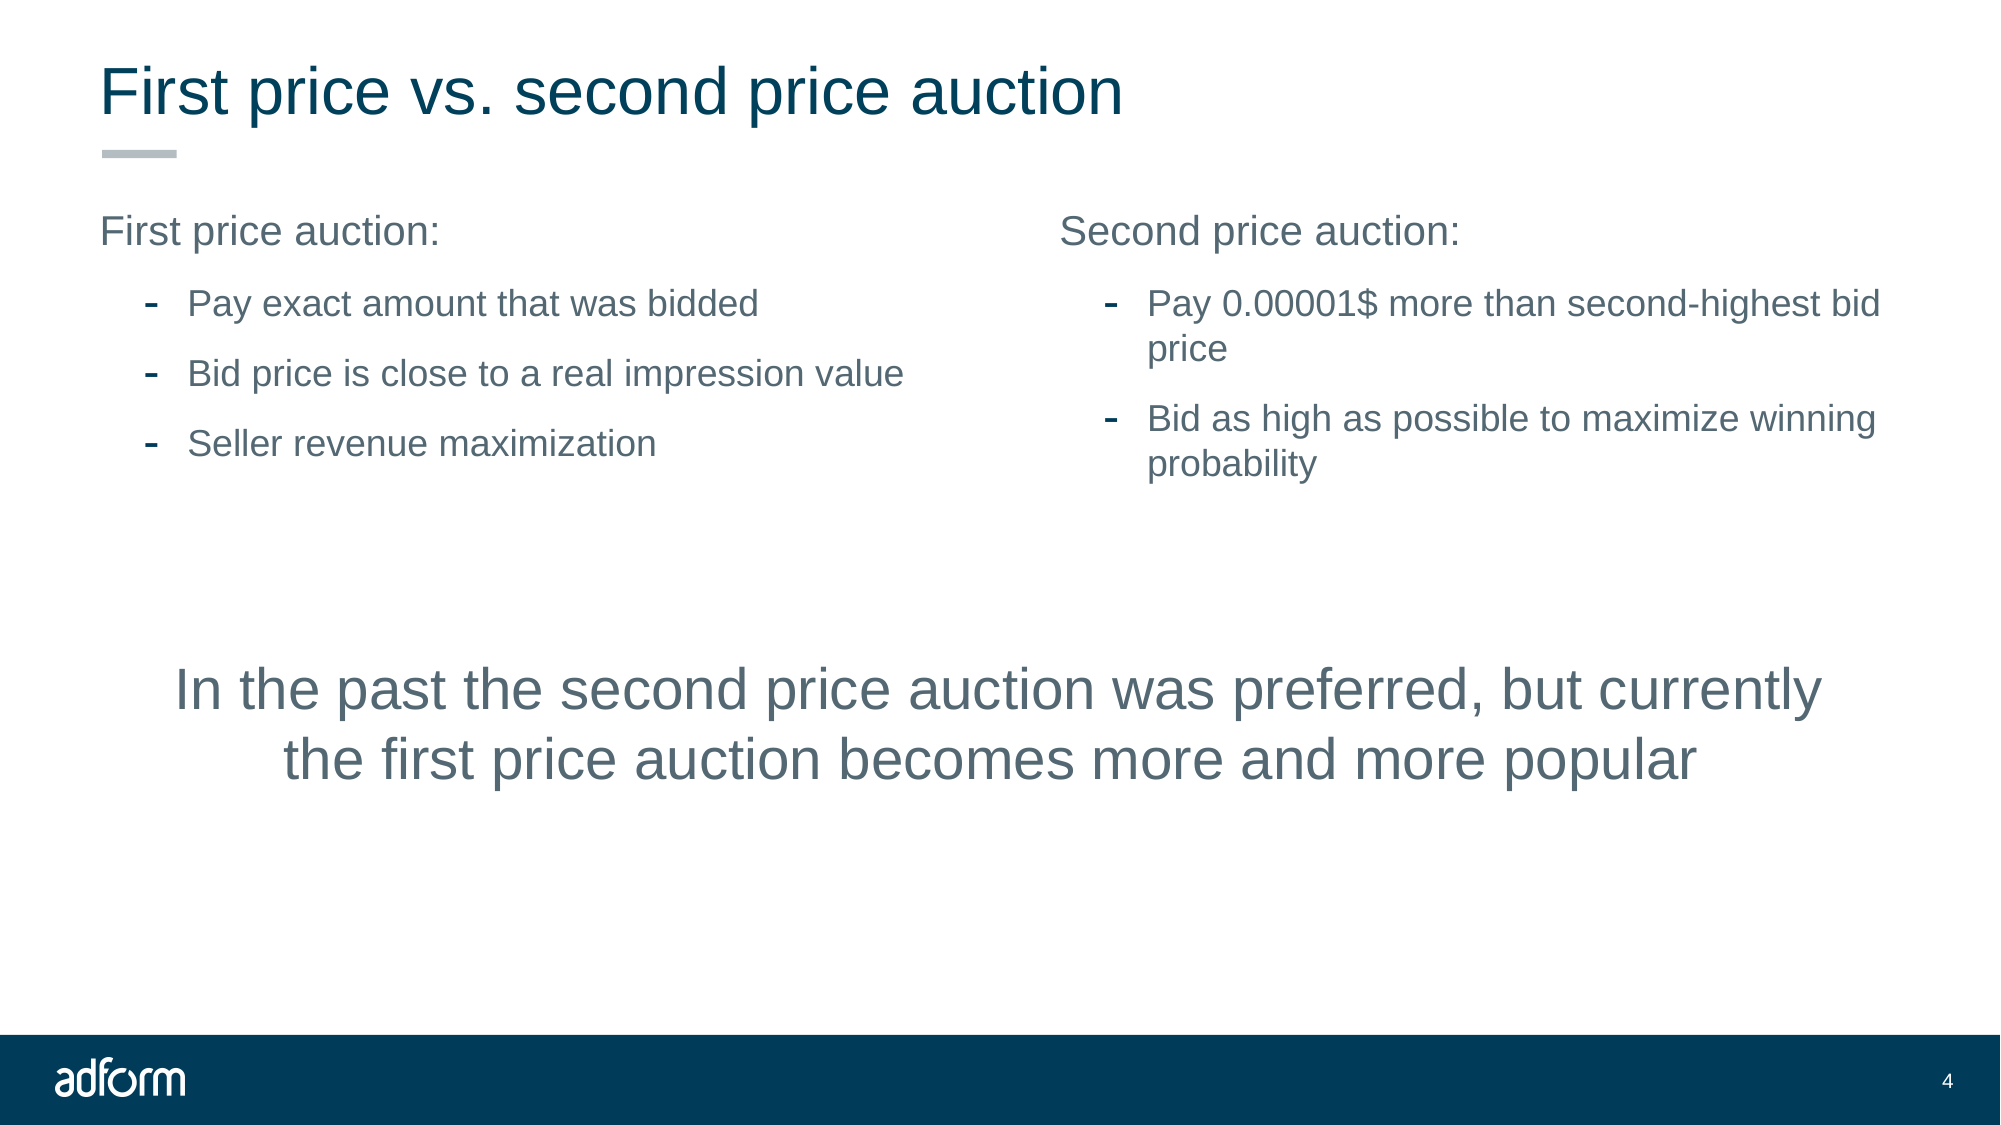

# First price vs. second price auction
First price auction:
Pay exact amount that was bidded
Bid price is close to a real impression value
Seller revenue maximization
Second price auction:
Pay 0.00001$ more than second-highest bid price
Bid as high as possible to maximize winning probability

In the past the second price auction was preferred, but currently the first price auction becomes more and more popular
4